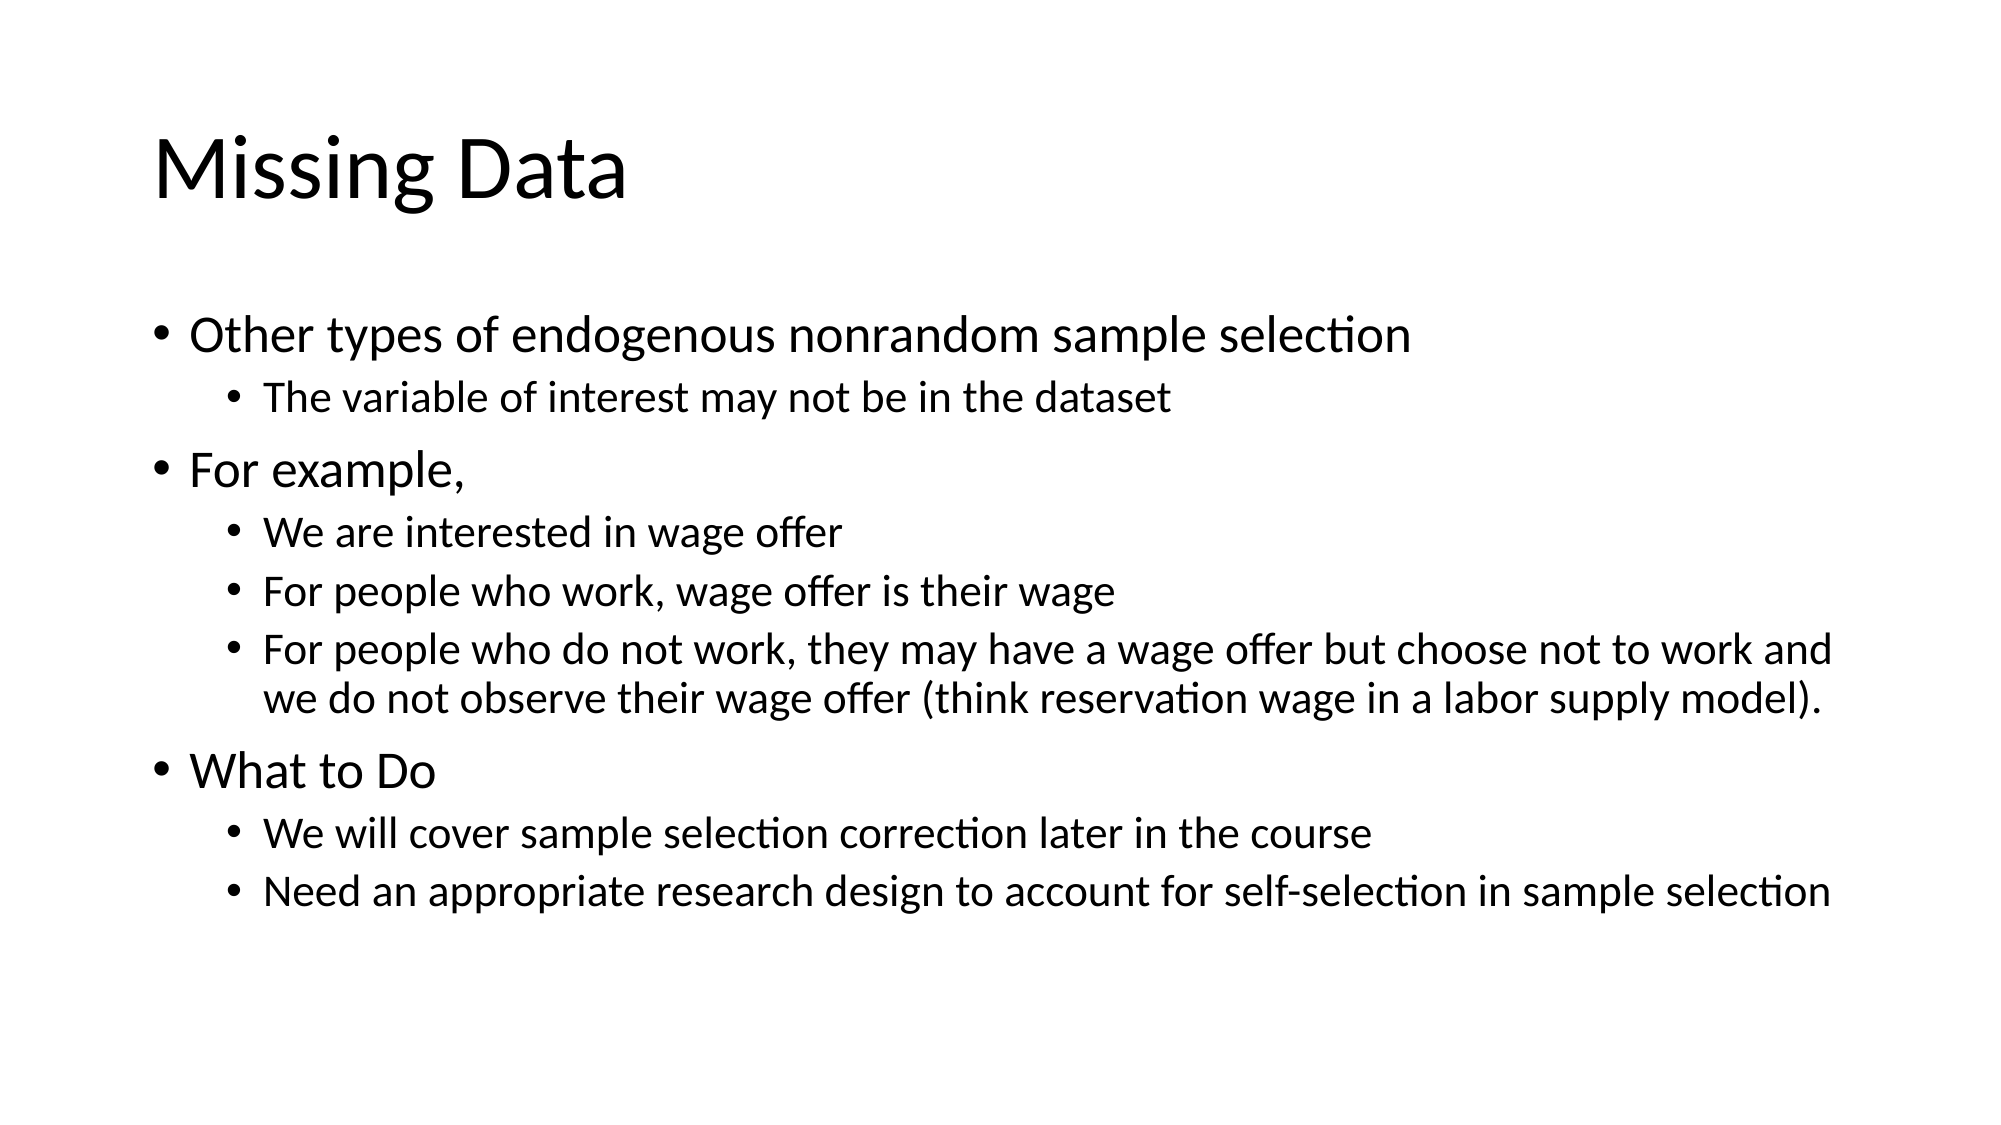

# Missing Data
Other types of endogenous nonrandom sample selection
The variable of interest may not be in the dataset
For example,
We are interested in wage offer
For people who work, wage offer is their wage
For people who do not work, they may have a wage offer but choose not to work and we do not observe their wage offer (think reservation wage in a labor supply model).
What to Do
We will cover sample selection correction later in the course
Need an appropriate research design to account for self-selection in sample selection